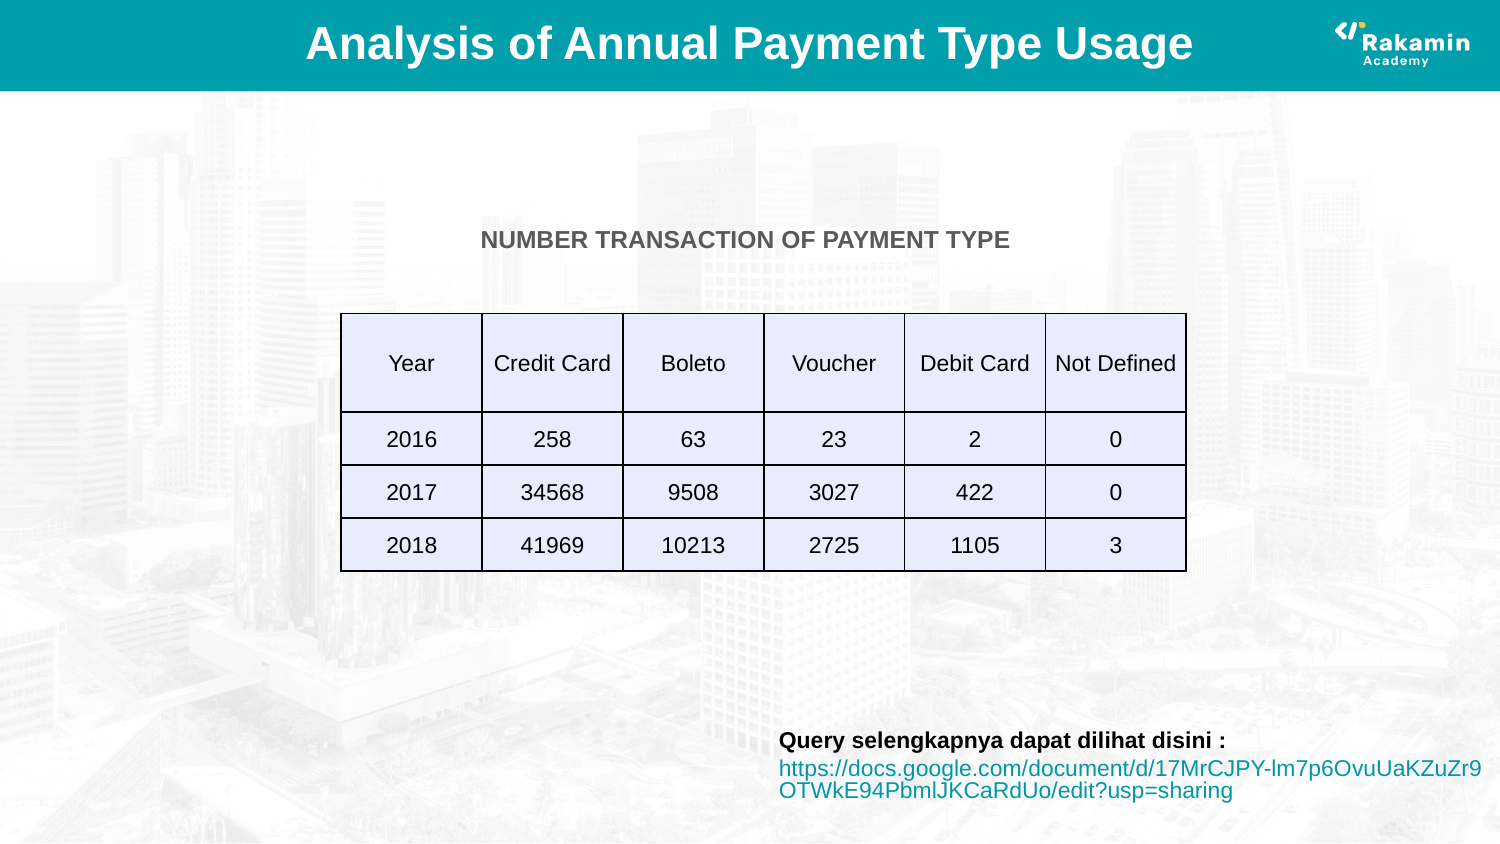

# Analysis of Annual Payment Type Usage

NUMBER TRANSACTION OF PAYMENT TYPE
| Year | Credit Card | Boleto | Voucher | Debit Card | Not Defined |
| --- | --- | --- | --- | --- | --- |
| 2016 | 258 | 63 | 23 | 2 | 0 |
| 2017 | 34568 | 9508 | 3027 | 422 | 0 |
| 2018 | 41969 | 10213 | 2725 | 1105 | 3 |

Query selengkapnya dapat dilihat disini :
https://docs.google.com/document/d/17MrCJPY-lm7p6OvuUaKZuZr9OTWkE94PbmlJKCaRdUo/edit?usp=sharing